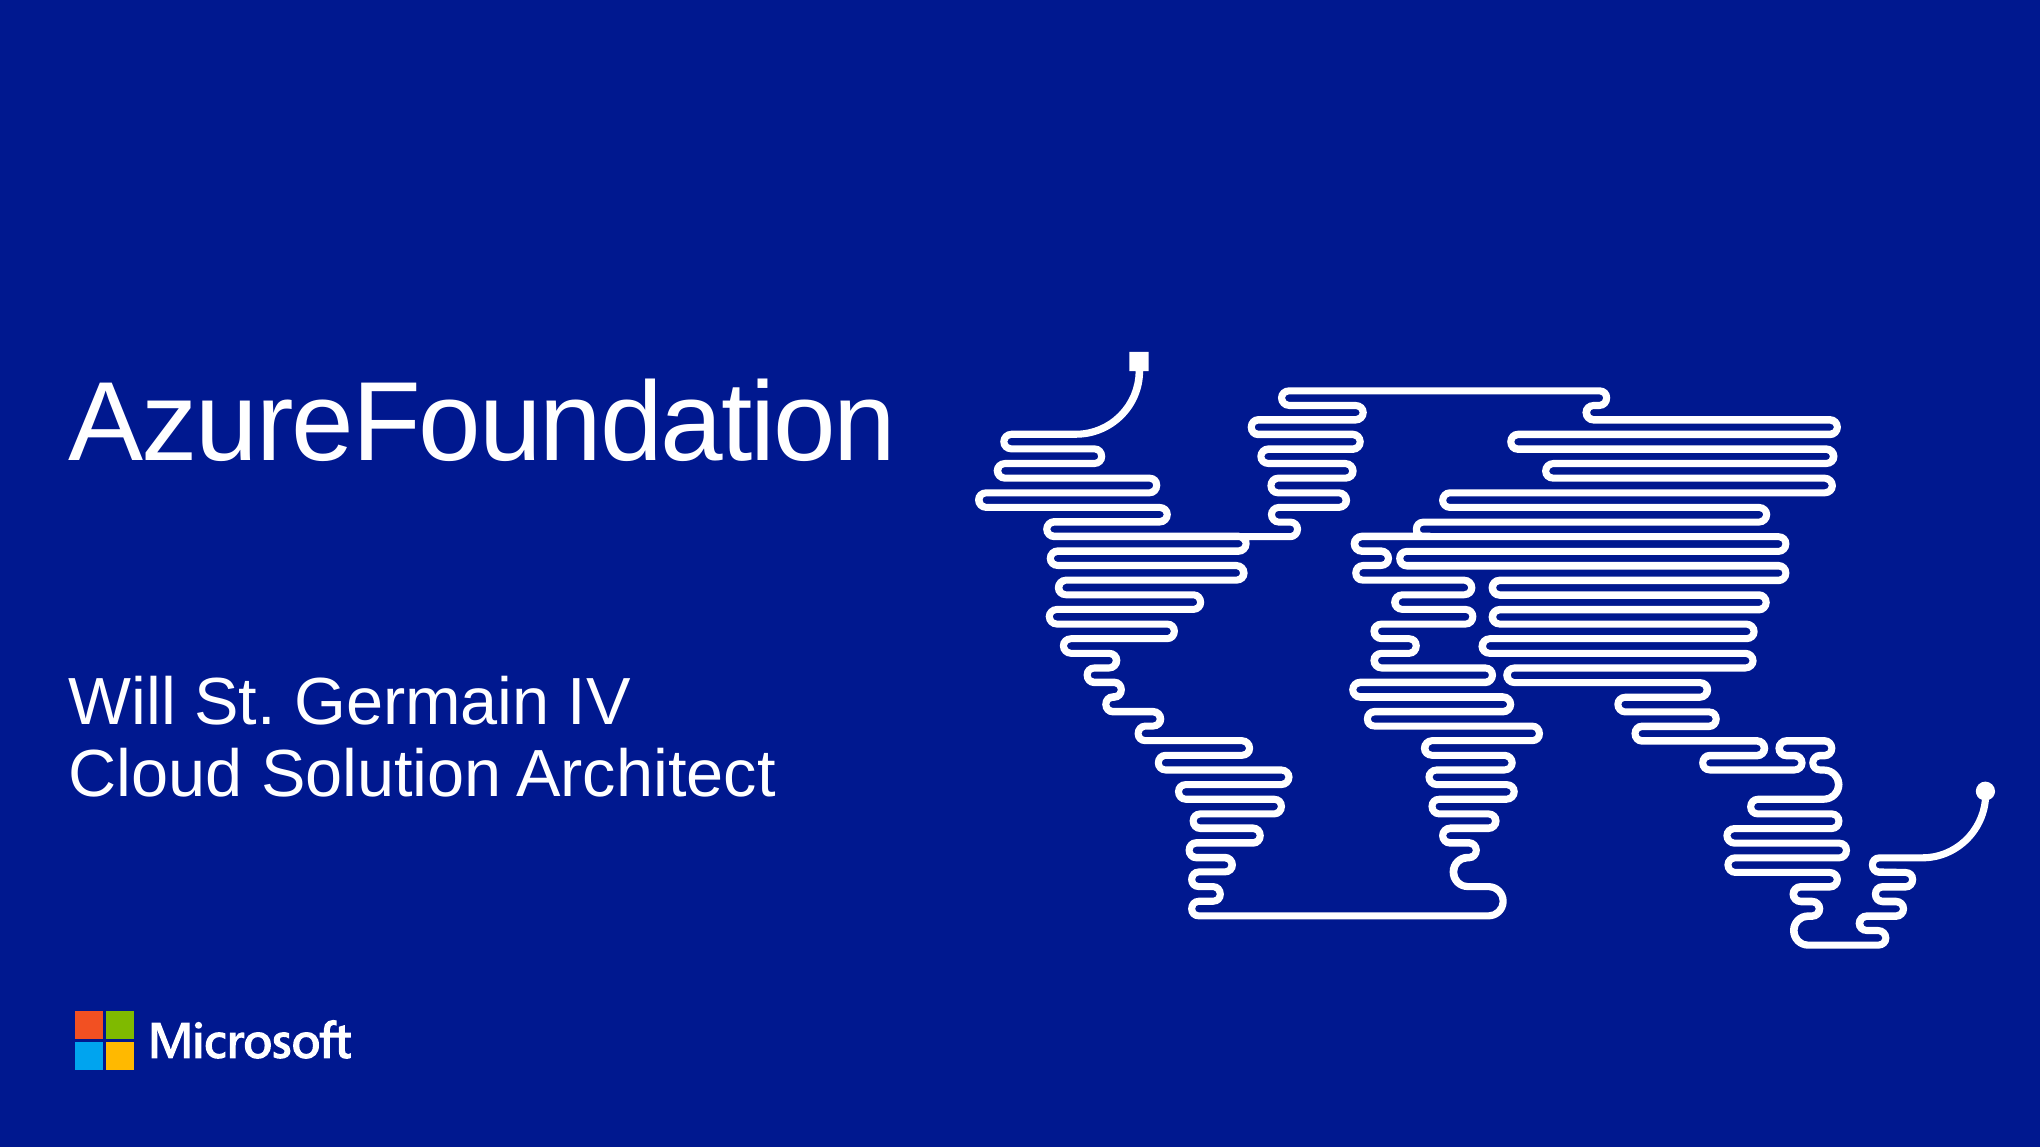

# AzureFoundation
Will St. Germain IV
Cloud Solution Architect